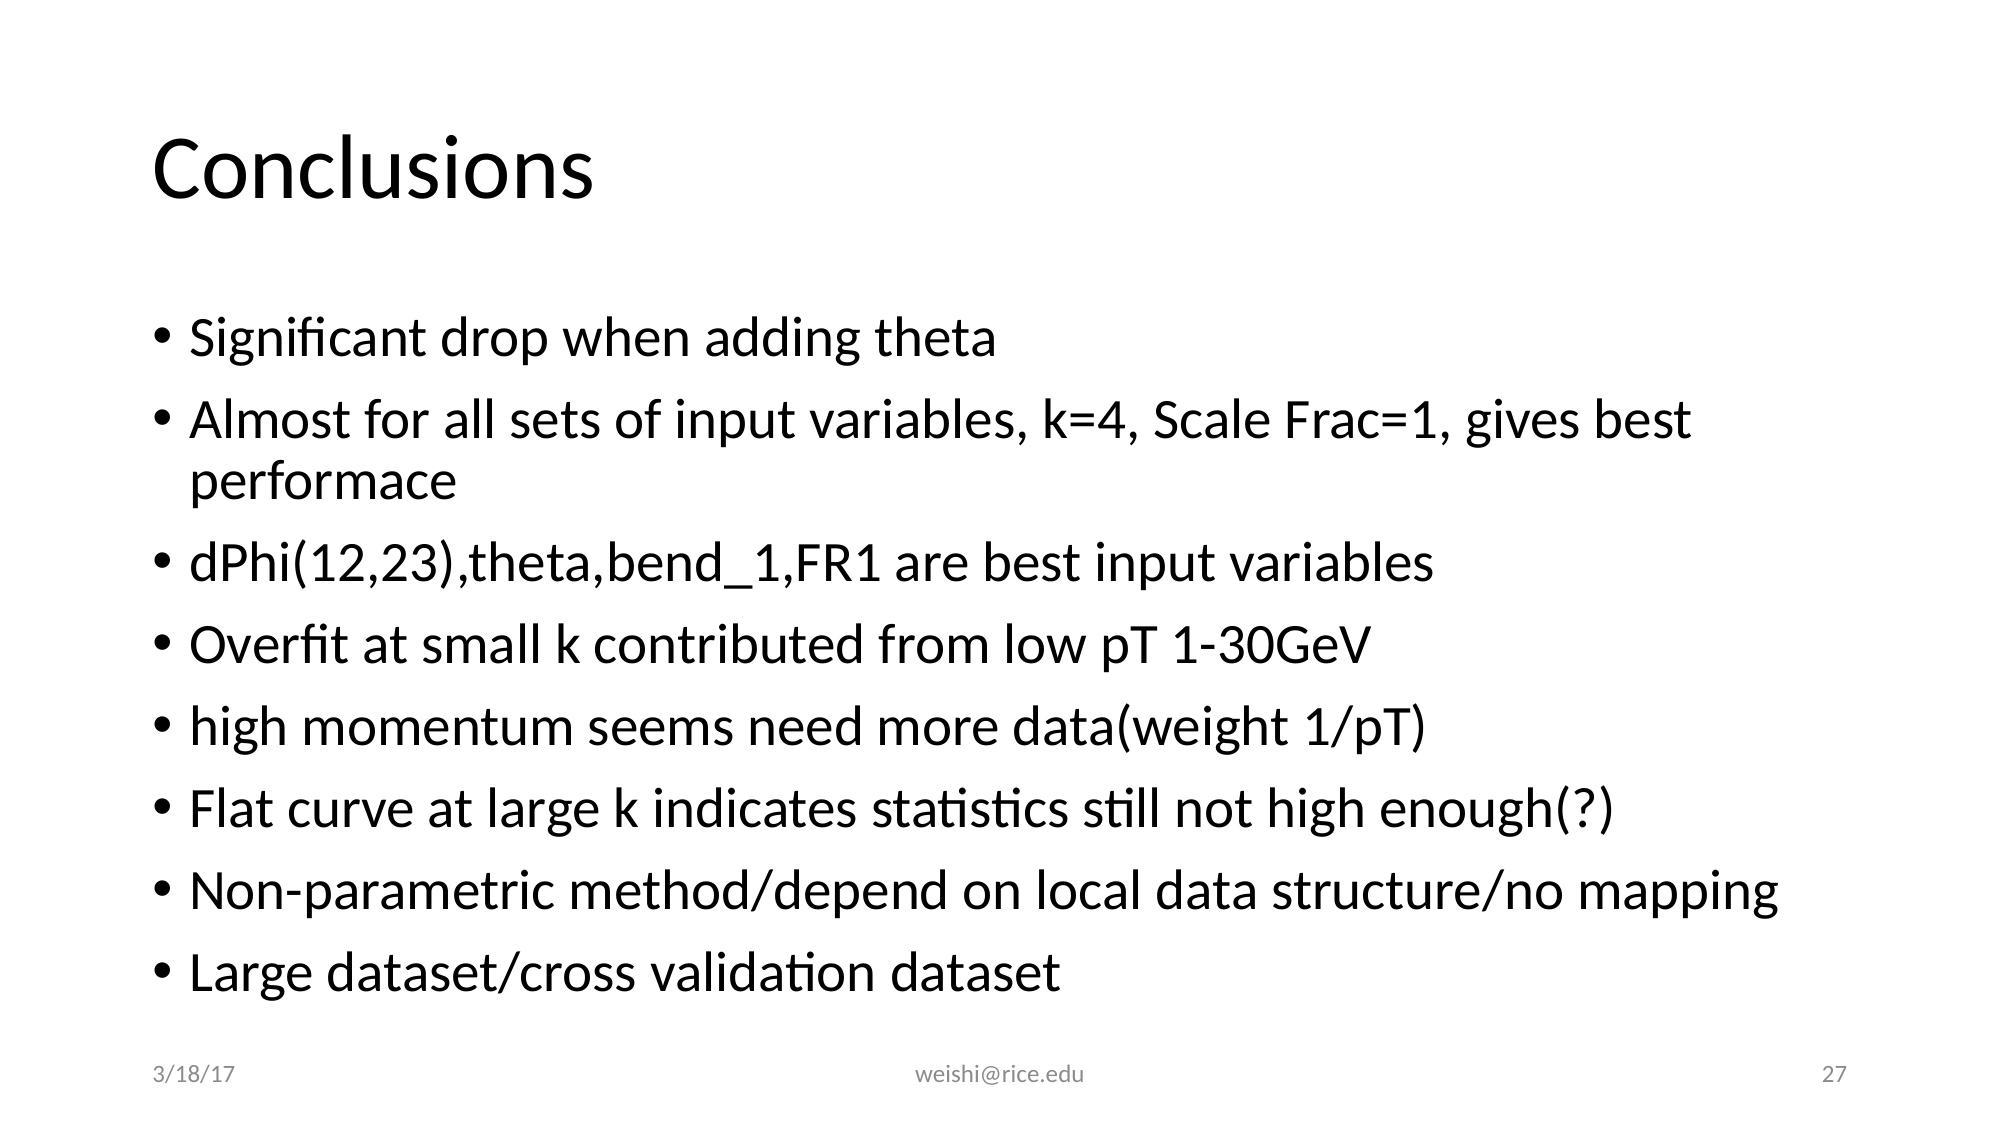

# Conclusions
Significant drop when adding theta
Almost for all sets of input variables, k=4, Scale Frac=1, gives best performace
dPhi(12,23),theta,bend_1,FR1 are best input variables
Overfit at small k contributed from low pT 1-30GeV
high momentum seems need more data(weight 1/pT)
Flat curve at large k indicates statistics still not high enough(?)
Non-parametric method/depend on local data structure/no mapping
Large dataset/cross validation dataset
3/18/17
weishi@rice.edu
27